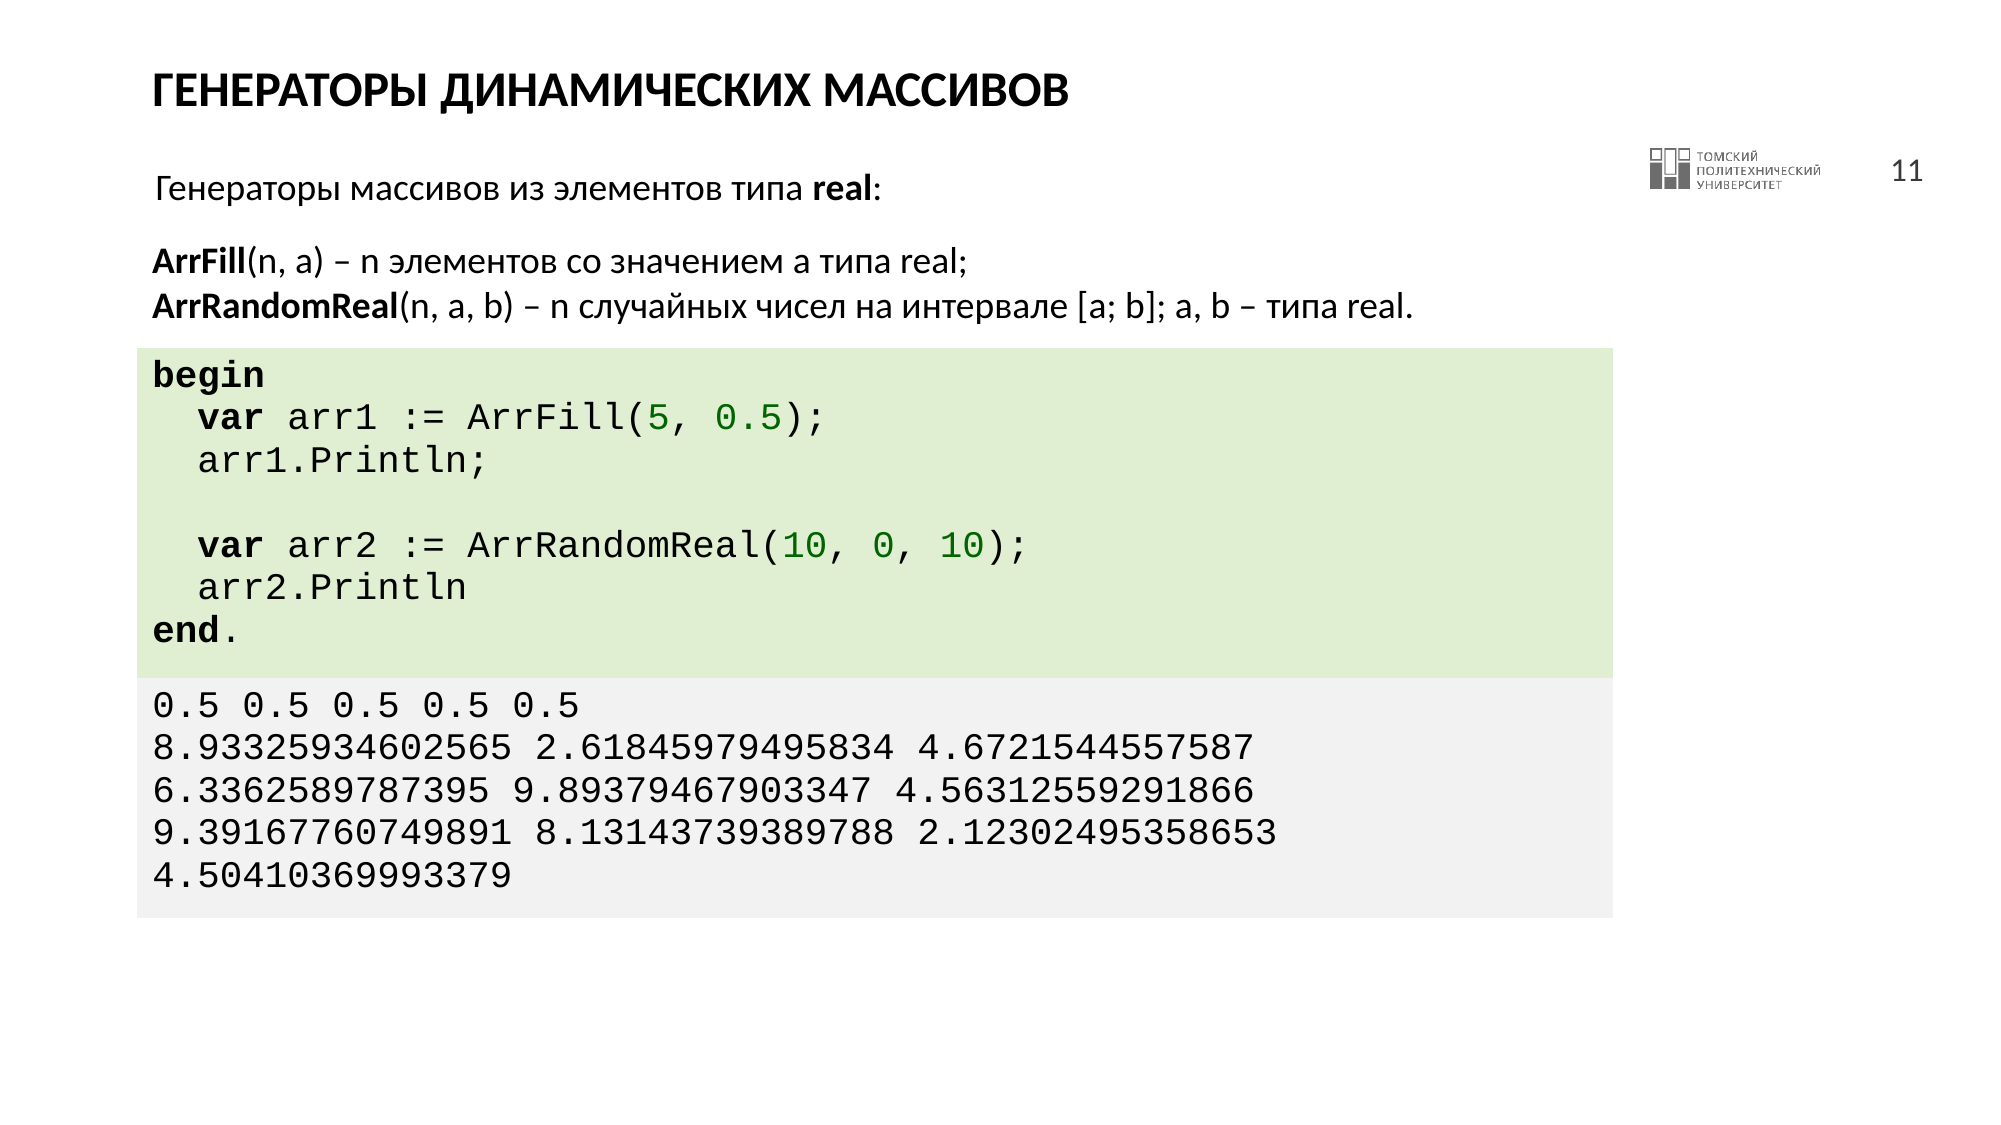

# ГЕНЕРАТОРЫ ДИНАМИЧЕСКИХ МАССИВОВ
Генераторы массивов из элементов типа real:
ArrFill(n, a) – n элементов со значением a типа real;
ArrRandomReal(n, a, b) – n случайных чисел на интервале [a; b]; a, b – типа real.
| begin var arr1 := ArrFill(5, 0.5); arr1.Println; var arr2 := ArrRandomReal(10, 0, 10); arr2.Println end. |
| --- |
| 0.5 0.5 0.5 0.5 0.5 8.93325934602565 2.61845979495834 4.6721544557587 6.3362589787395 9.89379467903347 4.56312559291866 9.39167760749891 8.13143739389788 2.12302495358653 4.50410369993379 |